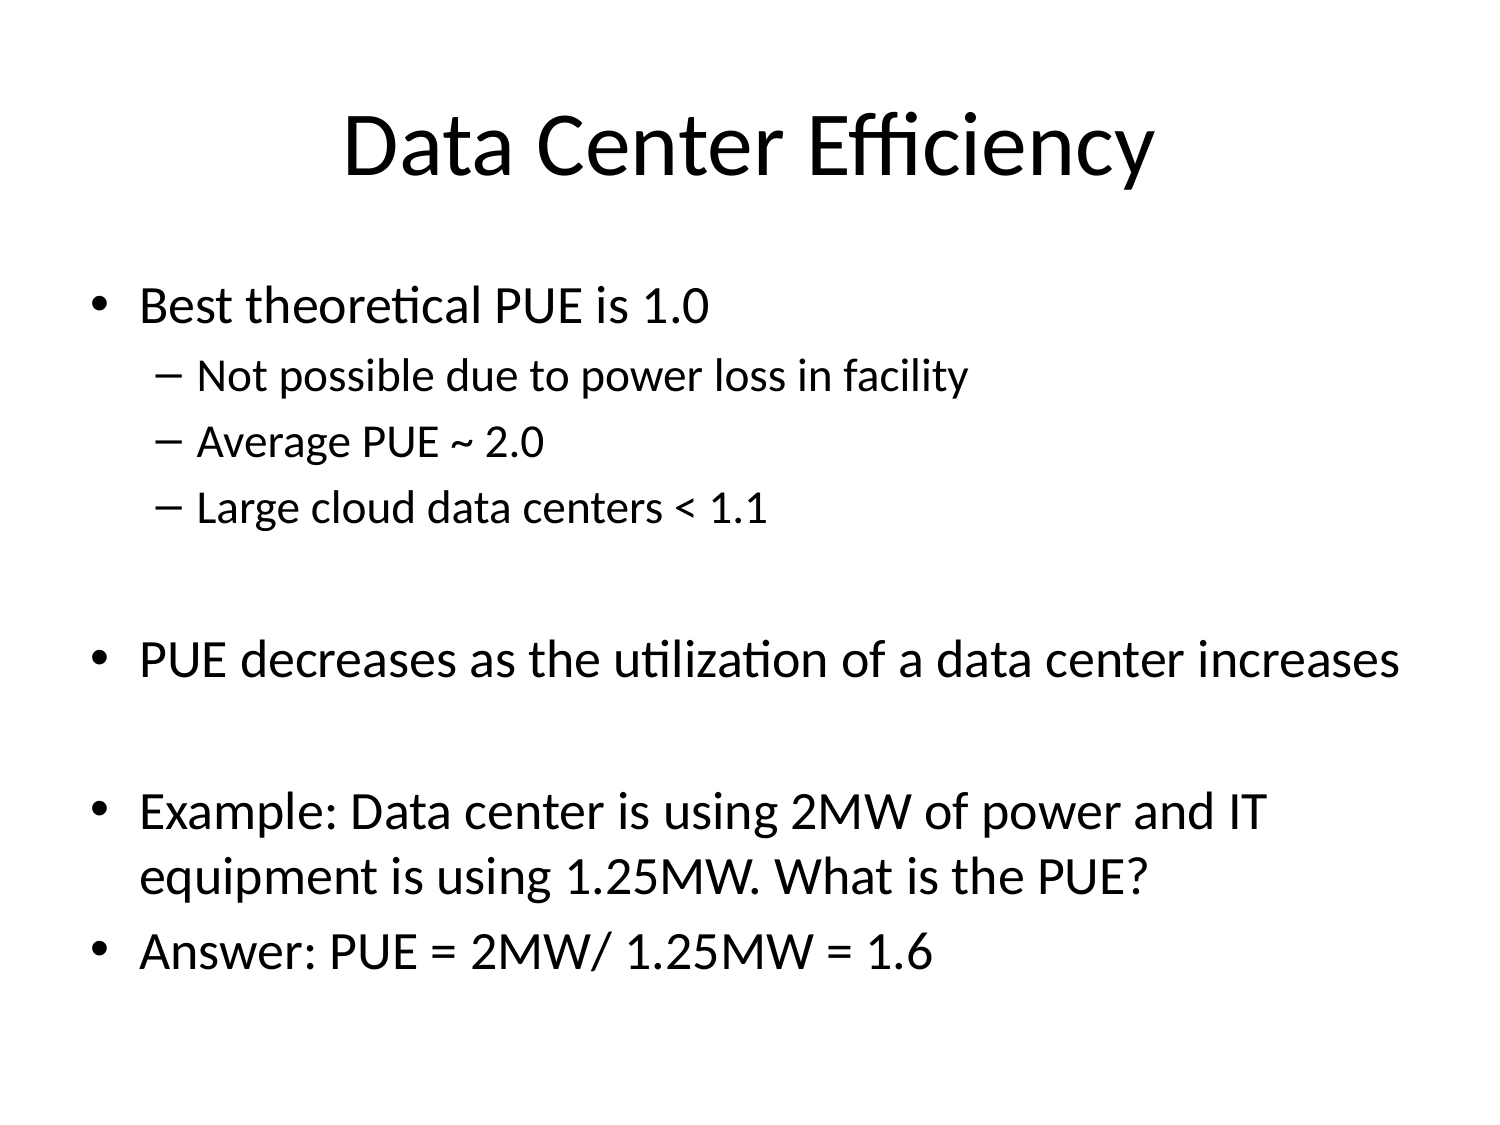

# Data Center Efficiency
Best theoretical PUE is 1.0
Not possible due to power loss in facility
Average PUE ~ 2.0
Large cloud data centers < 1.1

PUE decreases as the utilization of a data center increases

Example: Data center is using 2MW of power and IT equipment is using 1.25MW. What is the PUE?
Answer: PUE = 2MW/ 1.25MW = 1.6